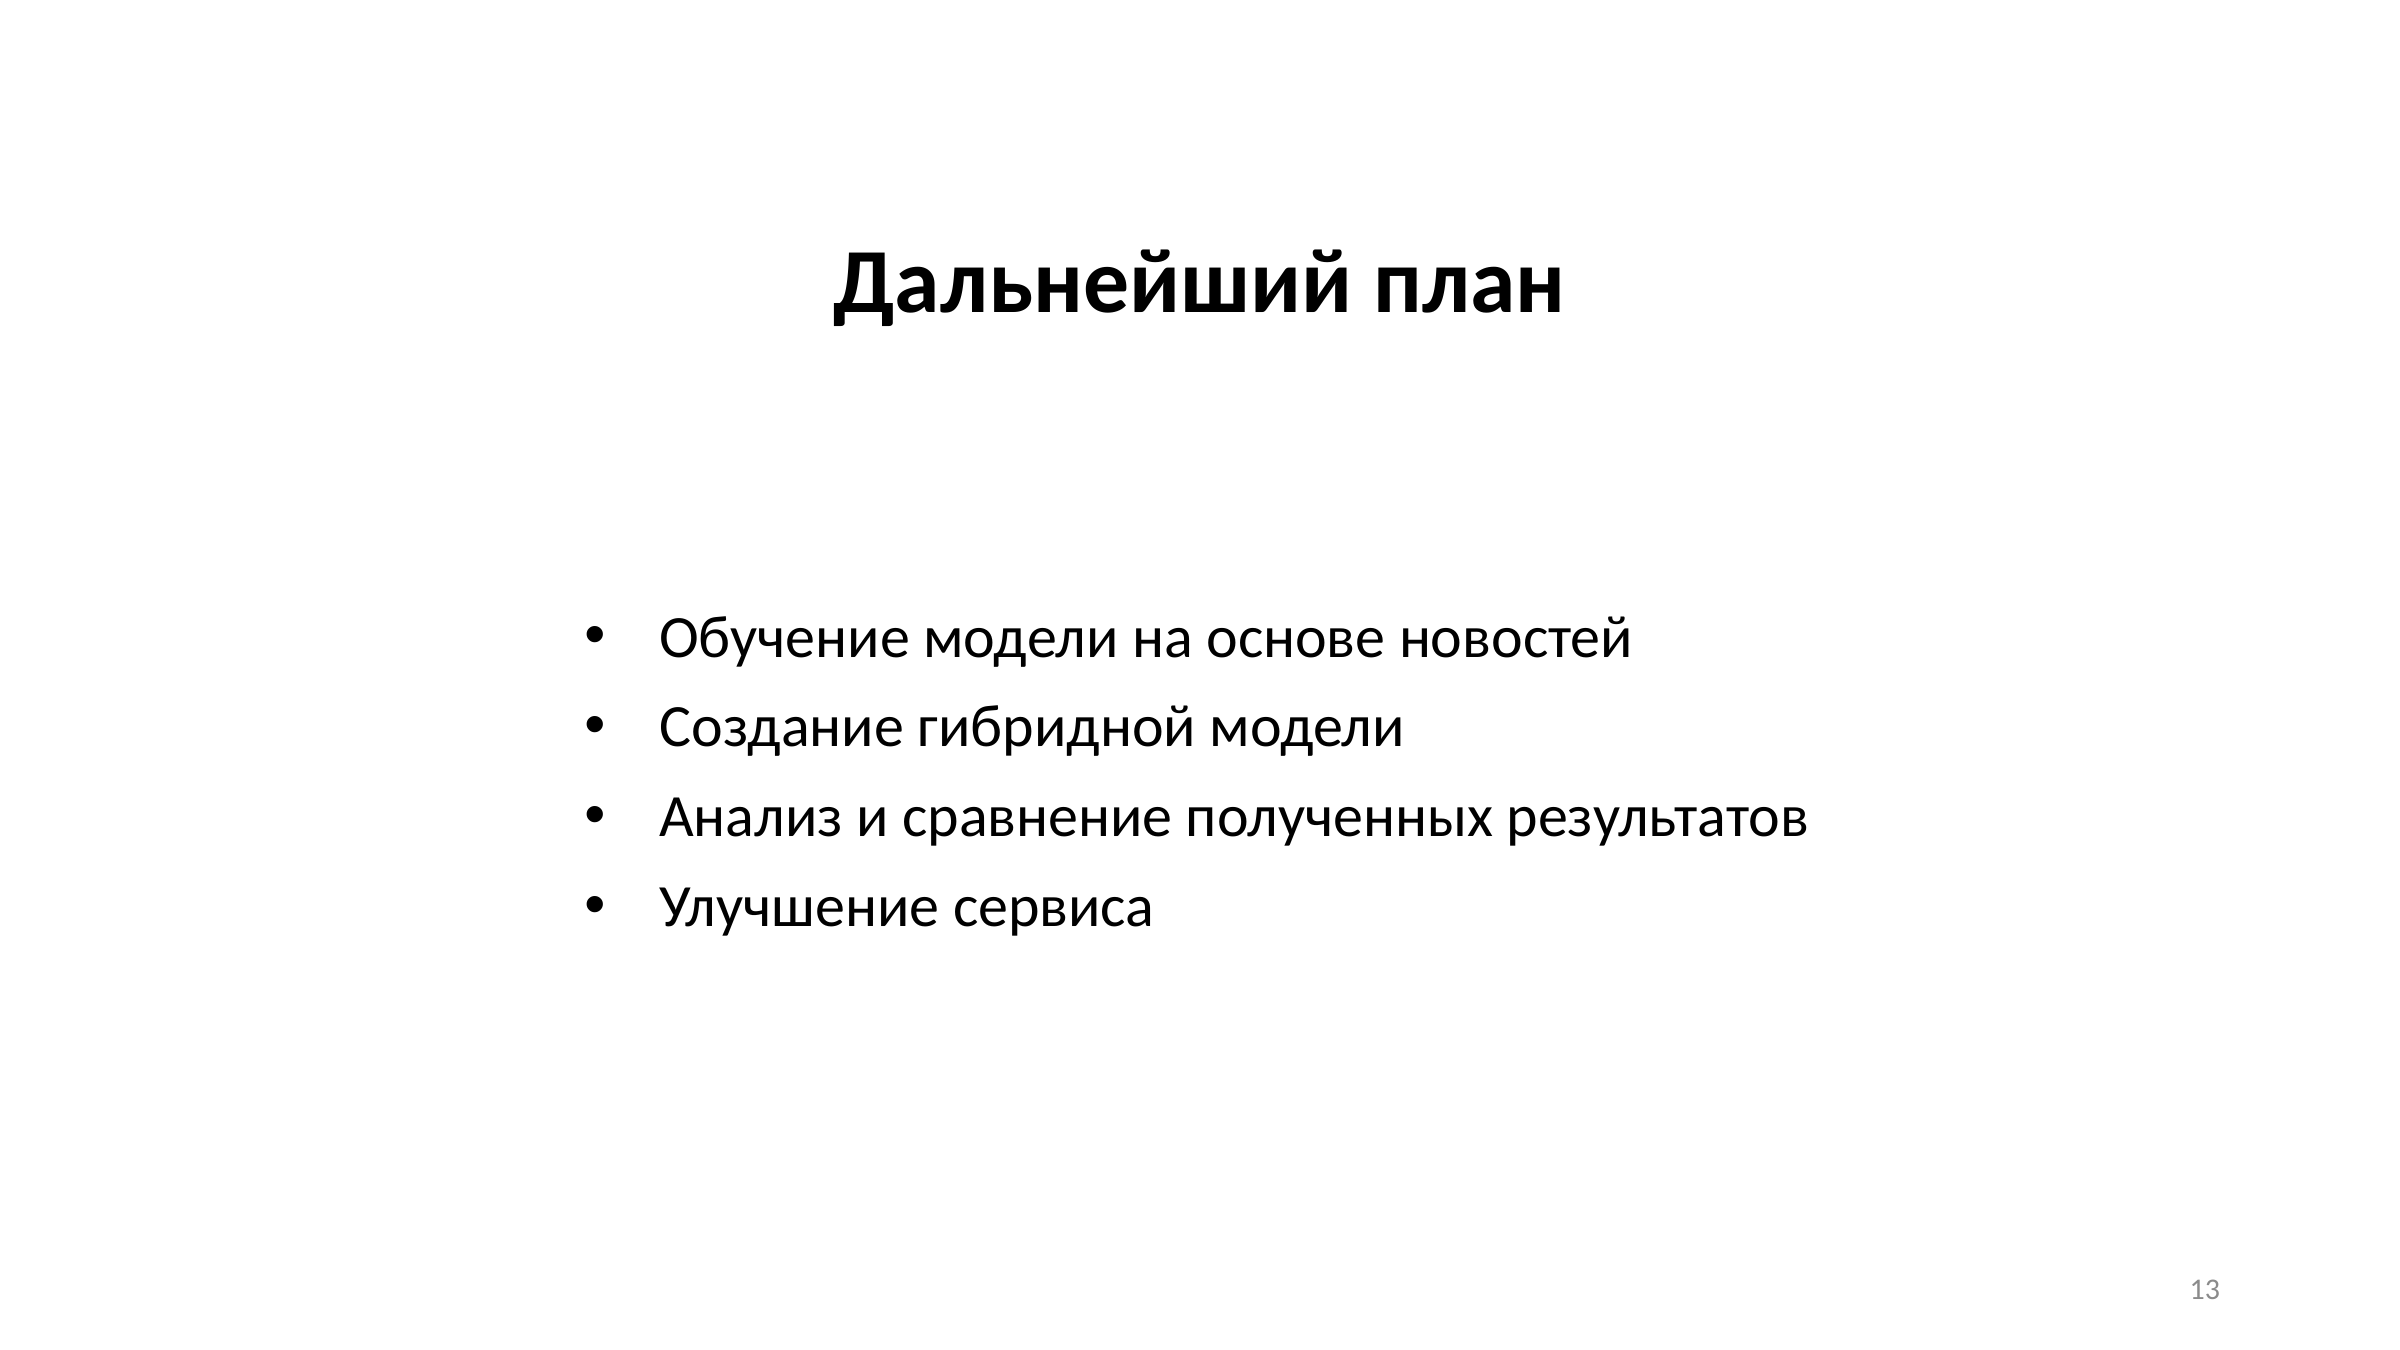

Дальнейший план
Обучение модели на основе новостей
Создание гибридной модели
Анализ и сравнение полученных результатов
Улучшение сервиса
13